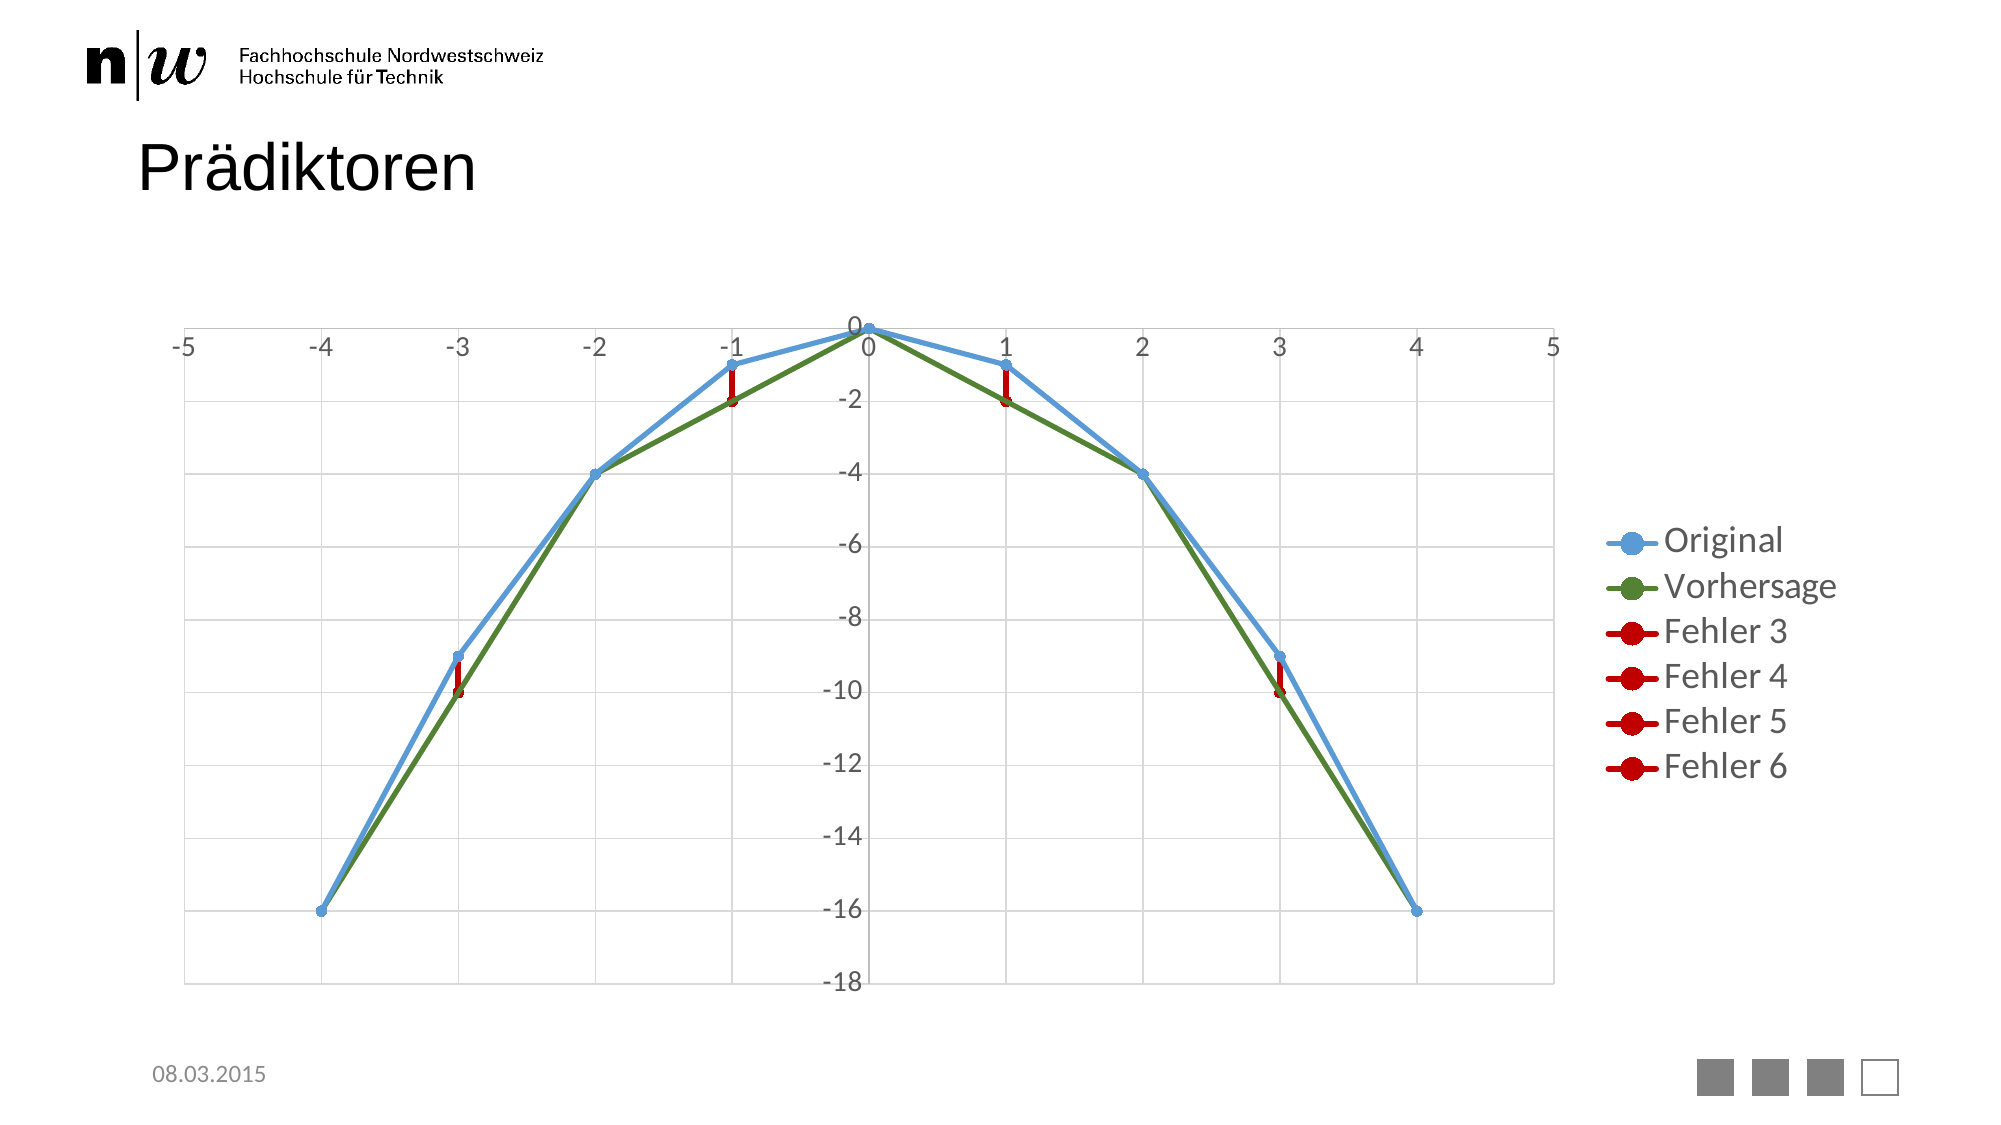

# Prädiktoren

### Chart

| Category | Original | Vorhersage | Fehler 3 | Fehler 4 | Fehler 5 | Fehler 6 |
|---|---|---|---|---|---|---|
08.03.2015
24